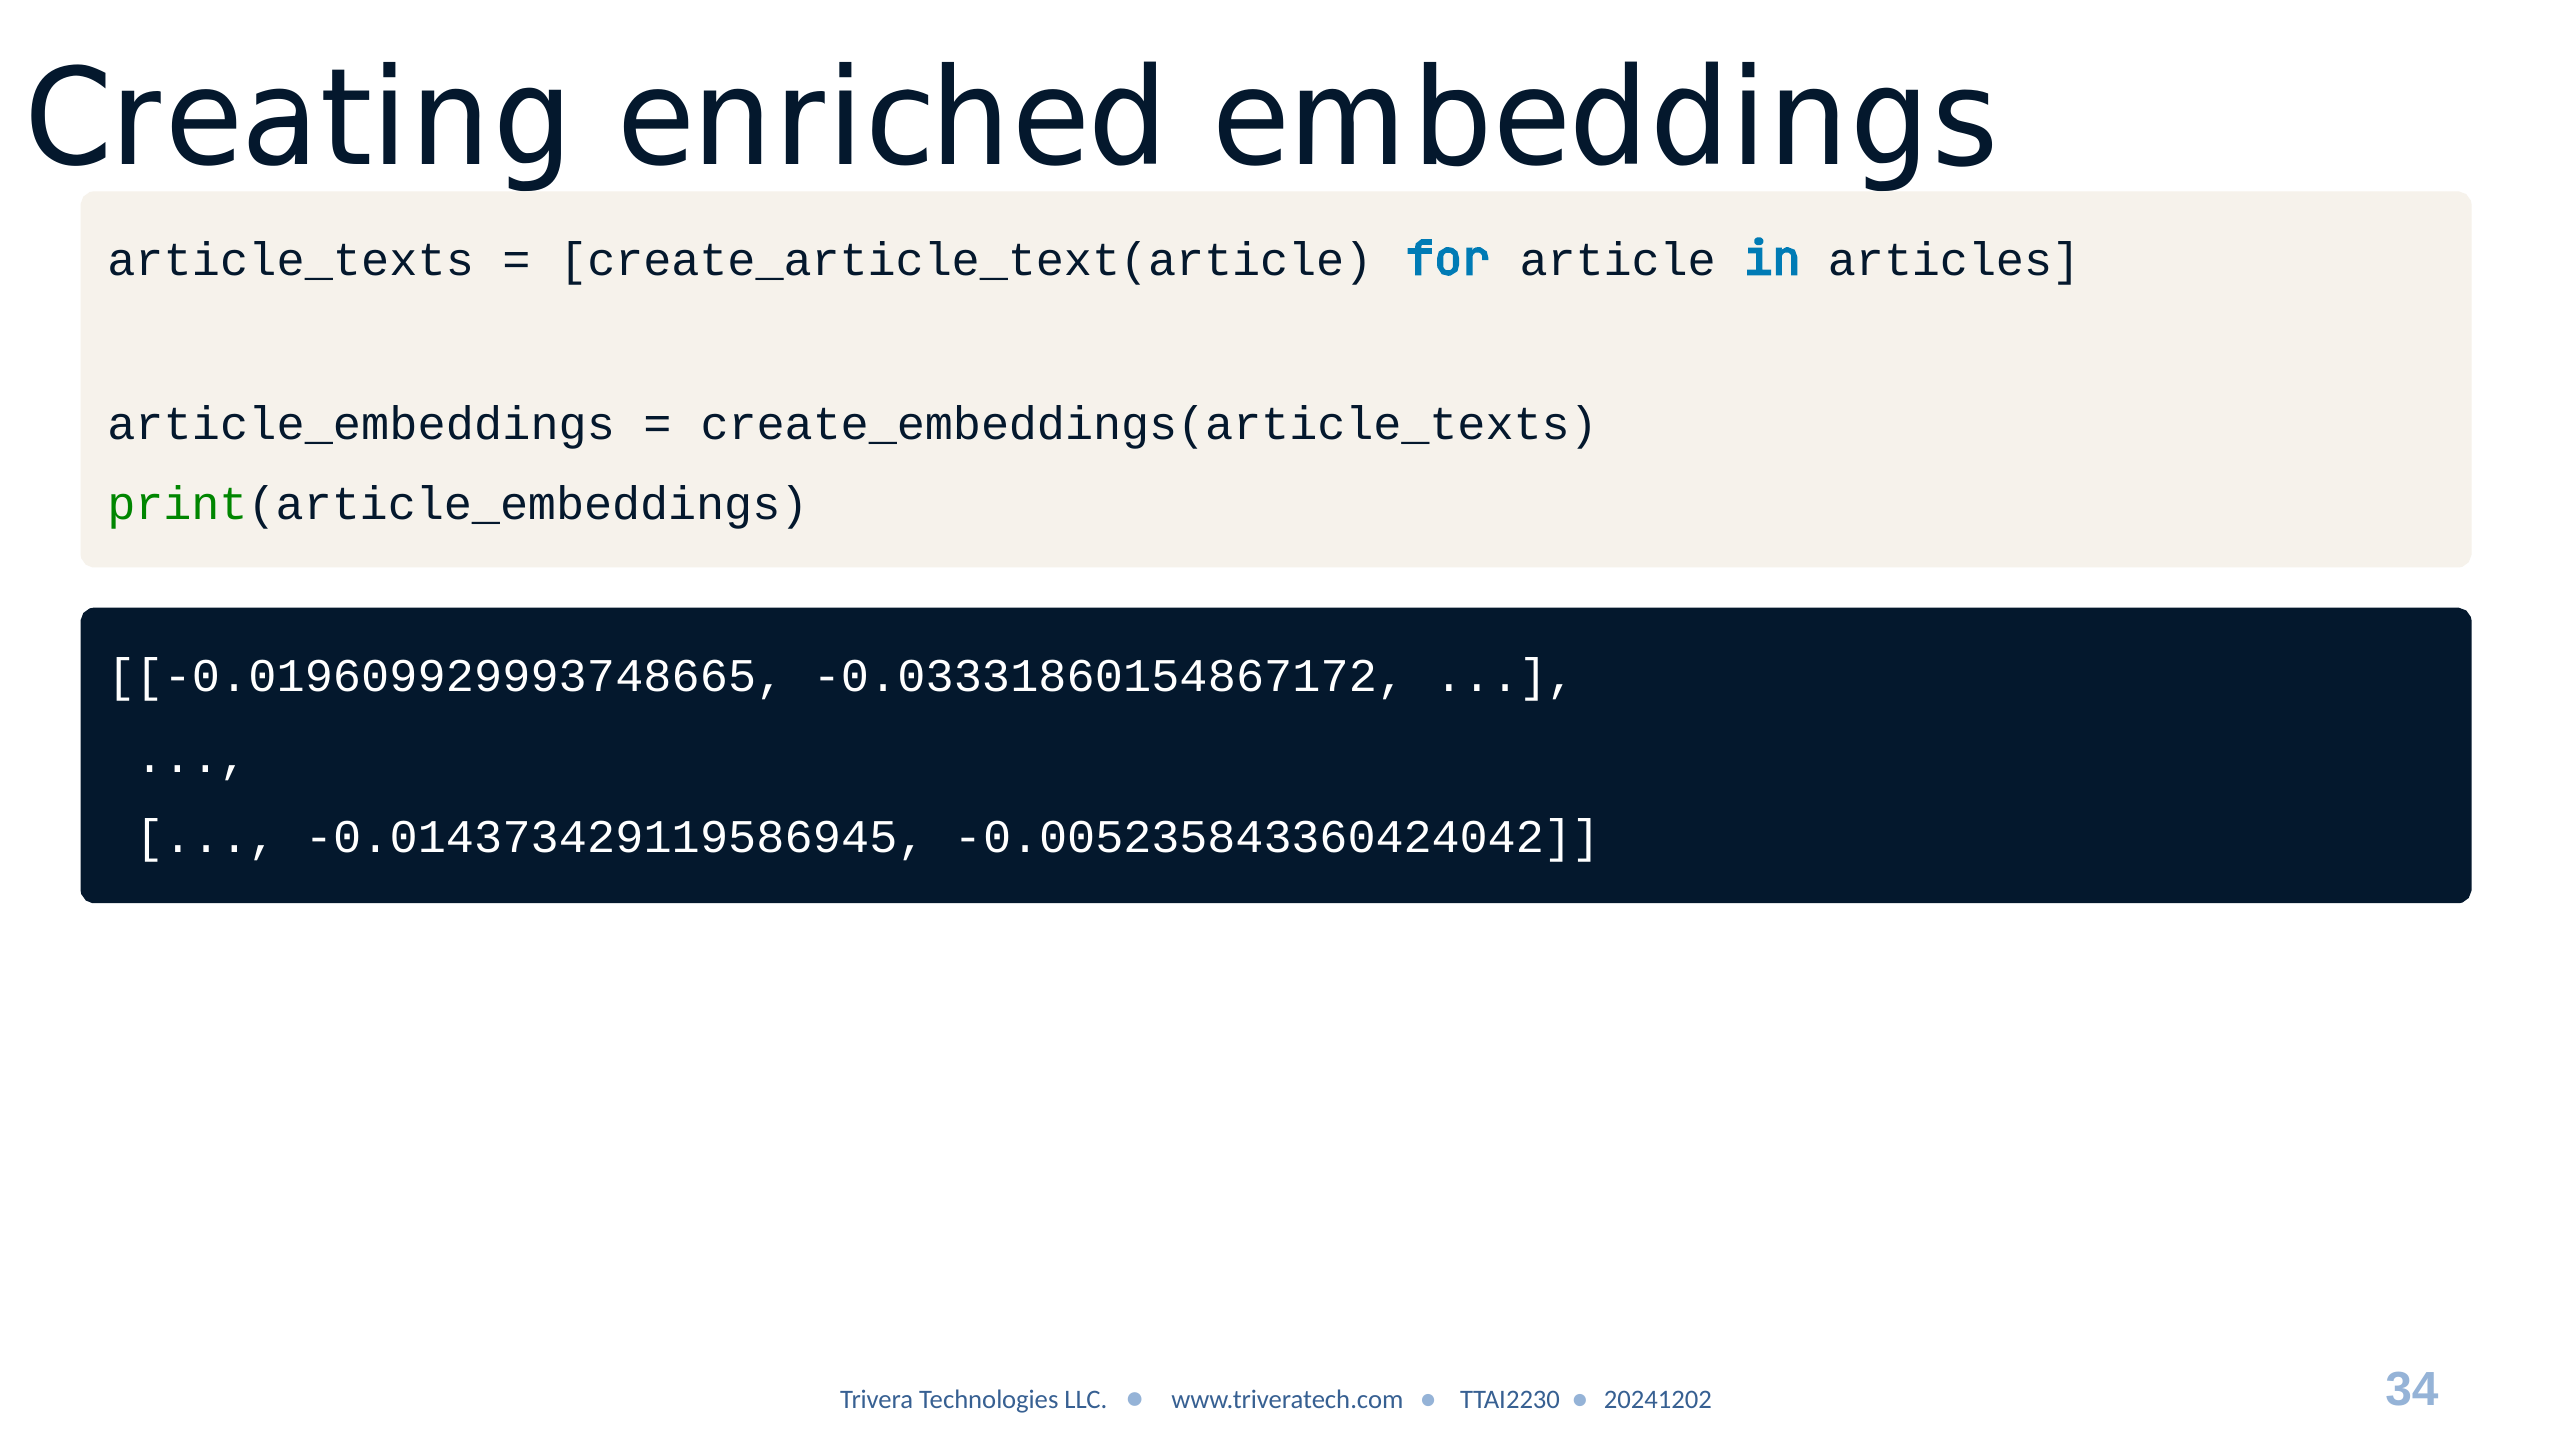

# Creating enriched embeddings

article_texts = [create_article_text(article)	article

article_embeddings = create_embeddings(article_texts) print(article_embeddings)
articles]

[[-0.019609929993748665, -0.03331860154867172, ...],
...,
[..., -0.014373429119586945, -0.005235843360424042]]